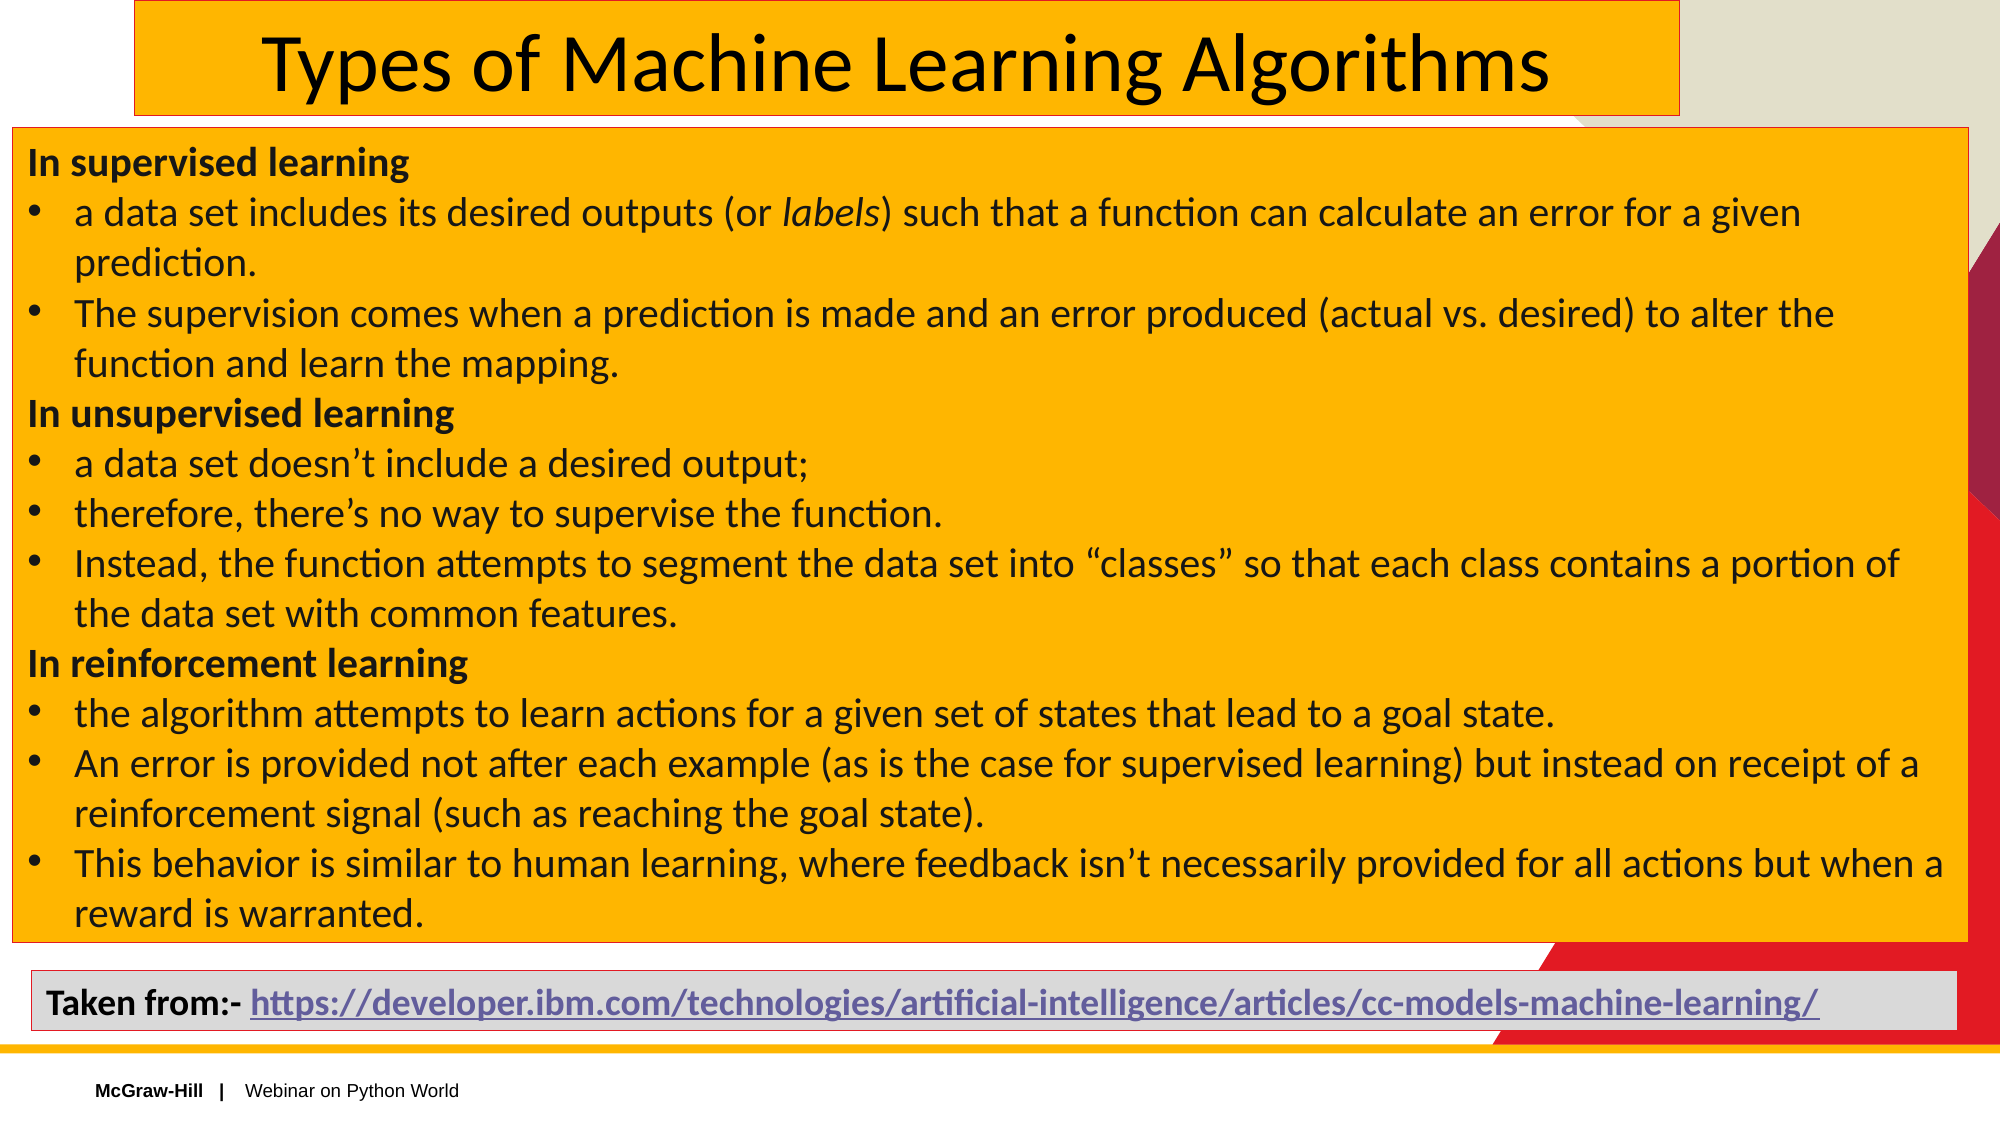

Types of Machine Learning Algorithms
In supervised learning
a data set includes its desired outputs (or labels) such that a function can calculate an error for a given prediction.
The supervision comes when a prediction is made and an error produced (actual vs. desired) to alter the function and learn the mapping.
In unsupervised learning
a data set doesn’t include a desired output;
therefore, there’s no way to supervise the function.
Instead, the function attempts to segment the data set into “classes” so that each class contains a portion of the data set with common features.
In reinforcement learning
the algorithm attempts to learn actions for a given set of states that lead to a goal state.
An error is provided not after each example (as is the case for supervised learning) but instead on receipt of a reinforcement signal (such as reaching the goal state).
This behavior is similar to human learning, where feedback isn’t necessarily provided for all actions but when a reward is warranted.
Taken from:- https://developer.ibm.com/technologies/artificial-intelligence/articles/cc-models-machine-learning/
Webinar on Python World